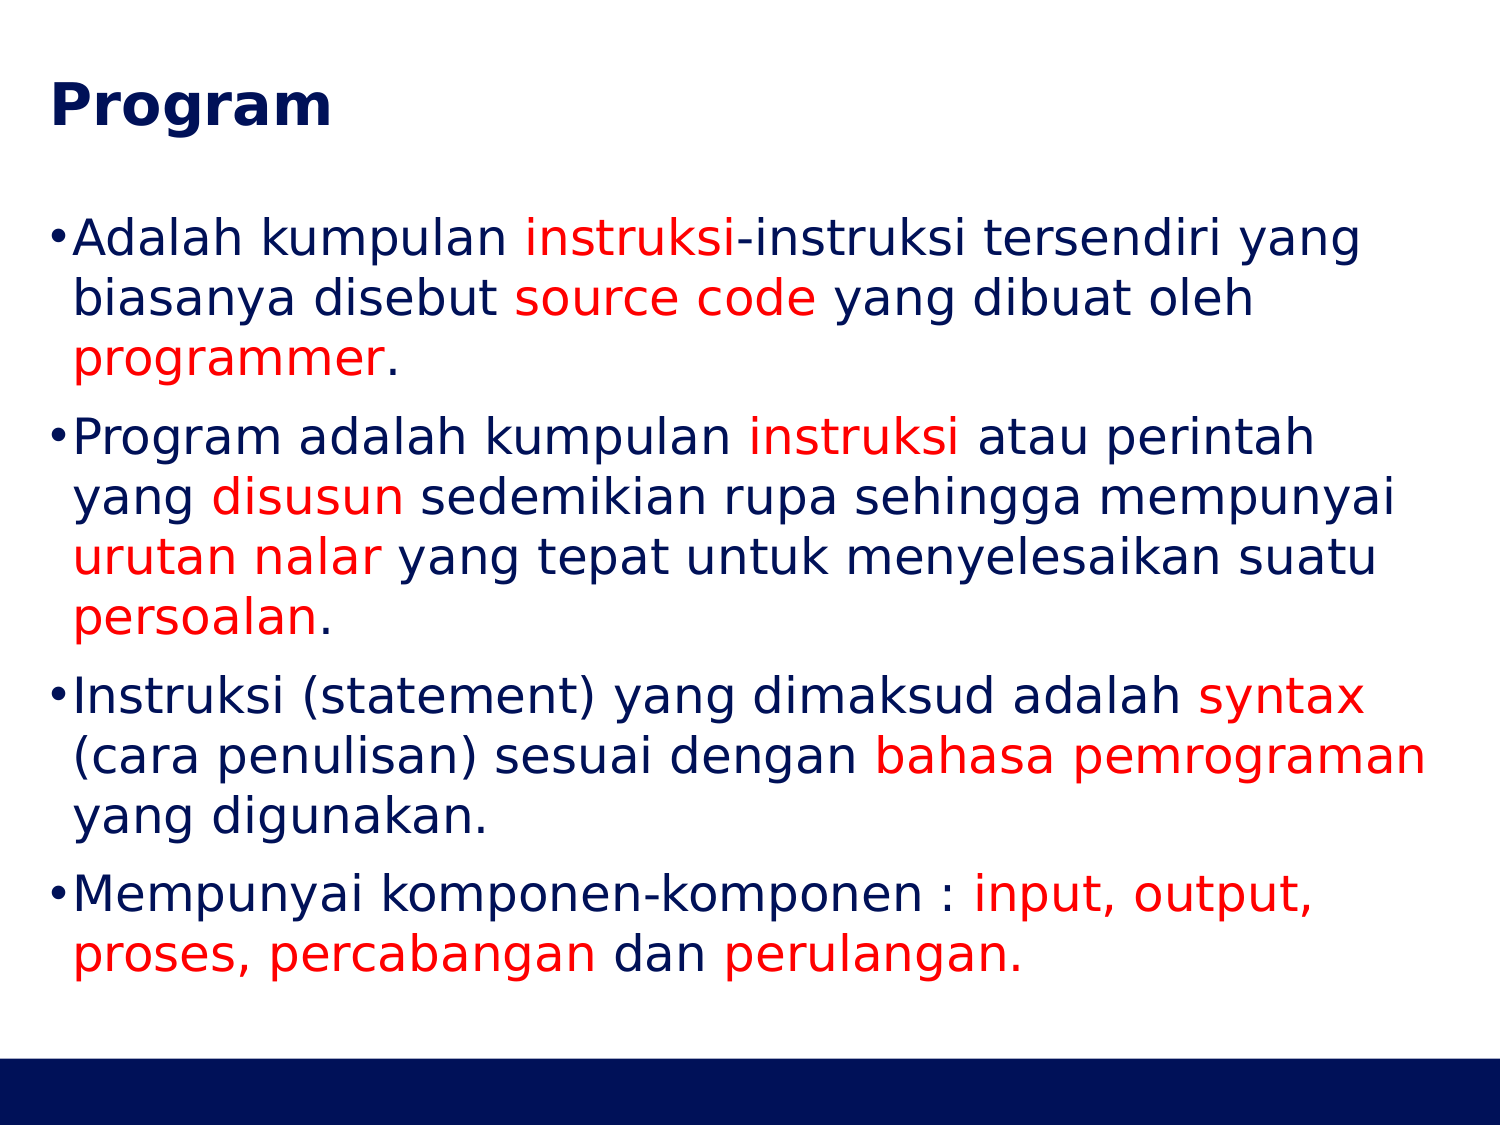

# Program
Adalah kumpulan instruksi-instruksi tersendiri yang biasanya disebut source code yang dibuat oleh programmer.
Program adalah kumpulan instruksi atau perintah yang disusun sedemikian rupa sehingga mempunyai urutan nalar yang tepat untuk menyelesaikan suatu persoalan.
Instruksi (statement) yang dimaksud adalah syntax (cara penulisan) sesuai dengan bahasa pemrograman yang digunakan.
Mempunyai komponen-komponen : input, output, proses, percabangan dan perulangan.